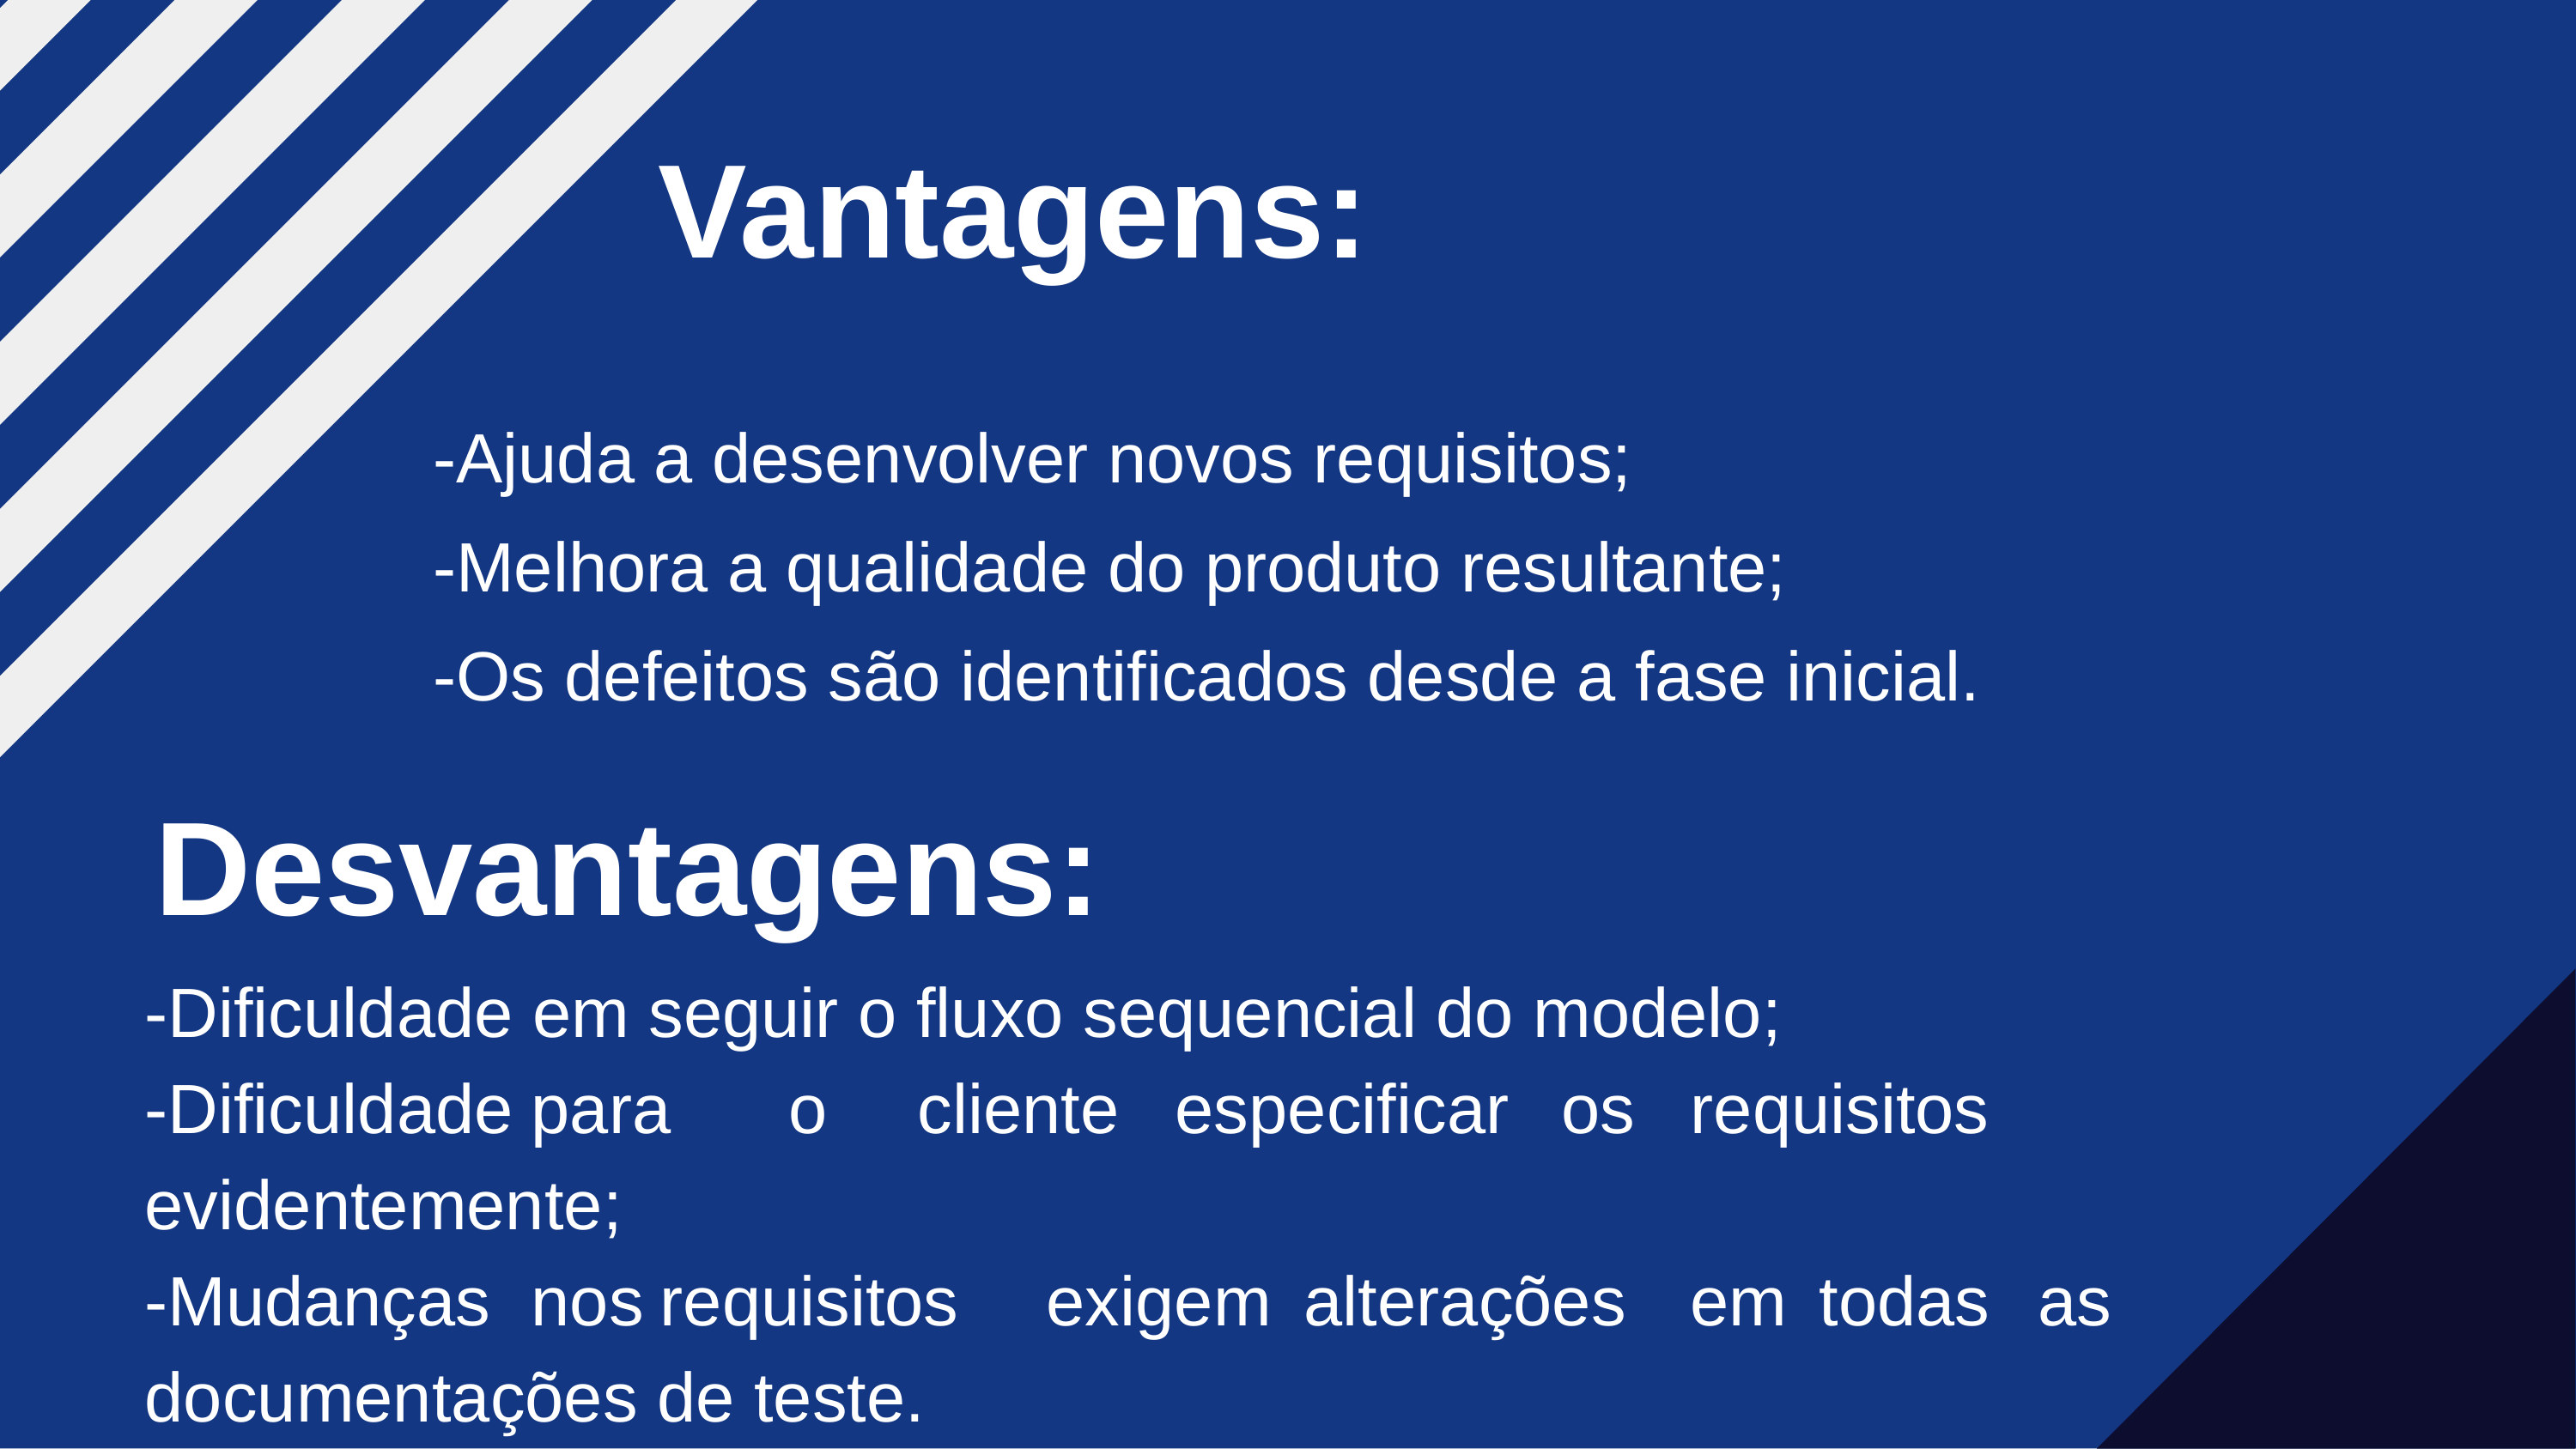

# Vantagens:
-Ajuda a desenvolver novos requisitos;
-Melhora a qualidade do produto resultante;
-Os defeitos são identificados desde a fase inicial.
Desvantagens:
-Dificuldade em seguir o fluxo sequencial do modelo;
-Dificuldade	para	o	cliente	especificar	os	requisitos  evidentemente;
-Mudanças	nos	requisitos	exigem	alterações	em	todas  as documentações de teste.